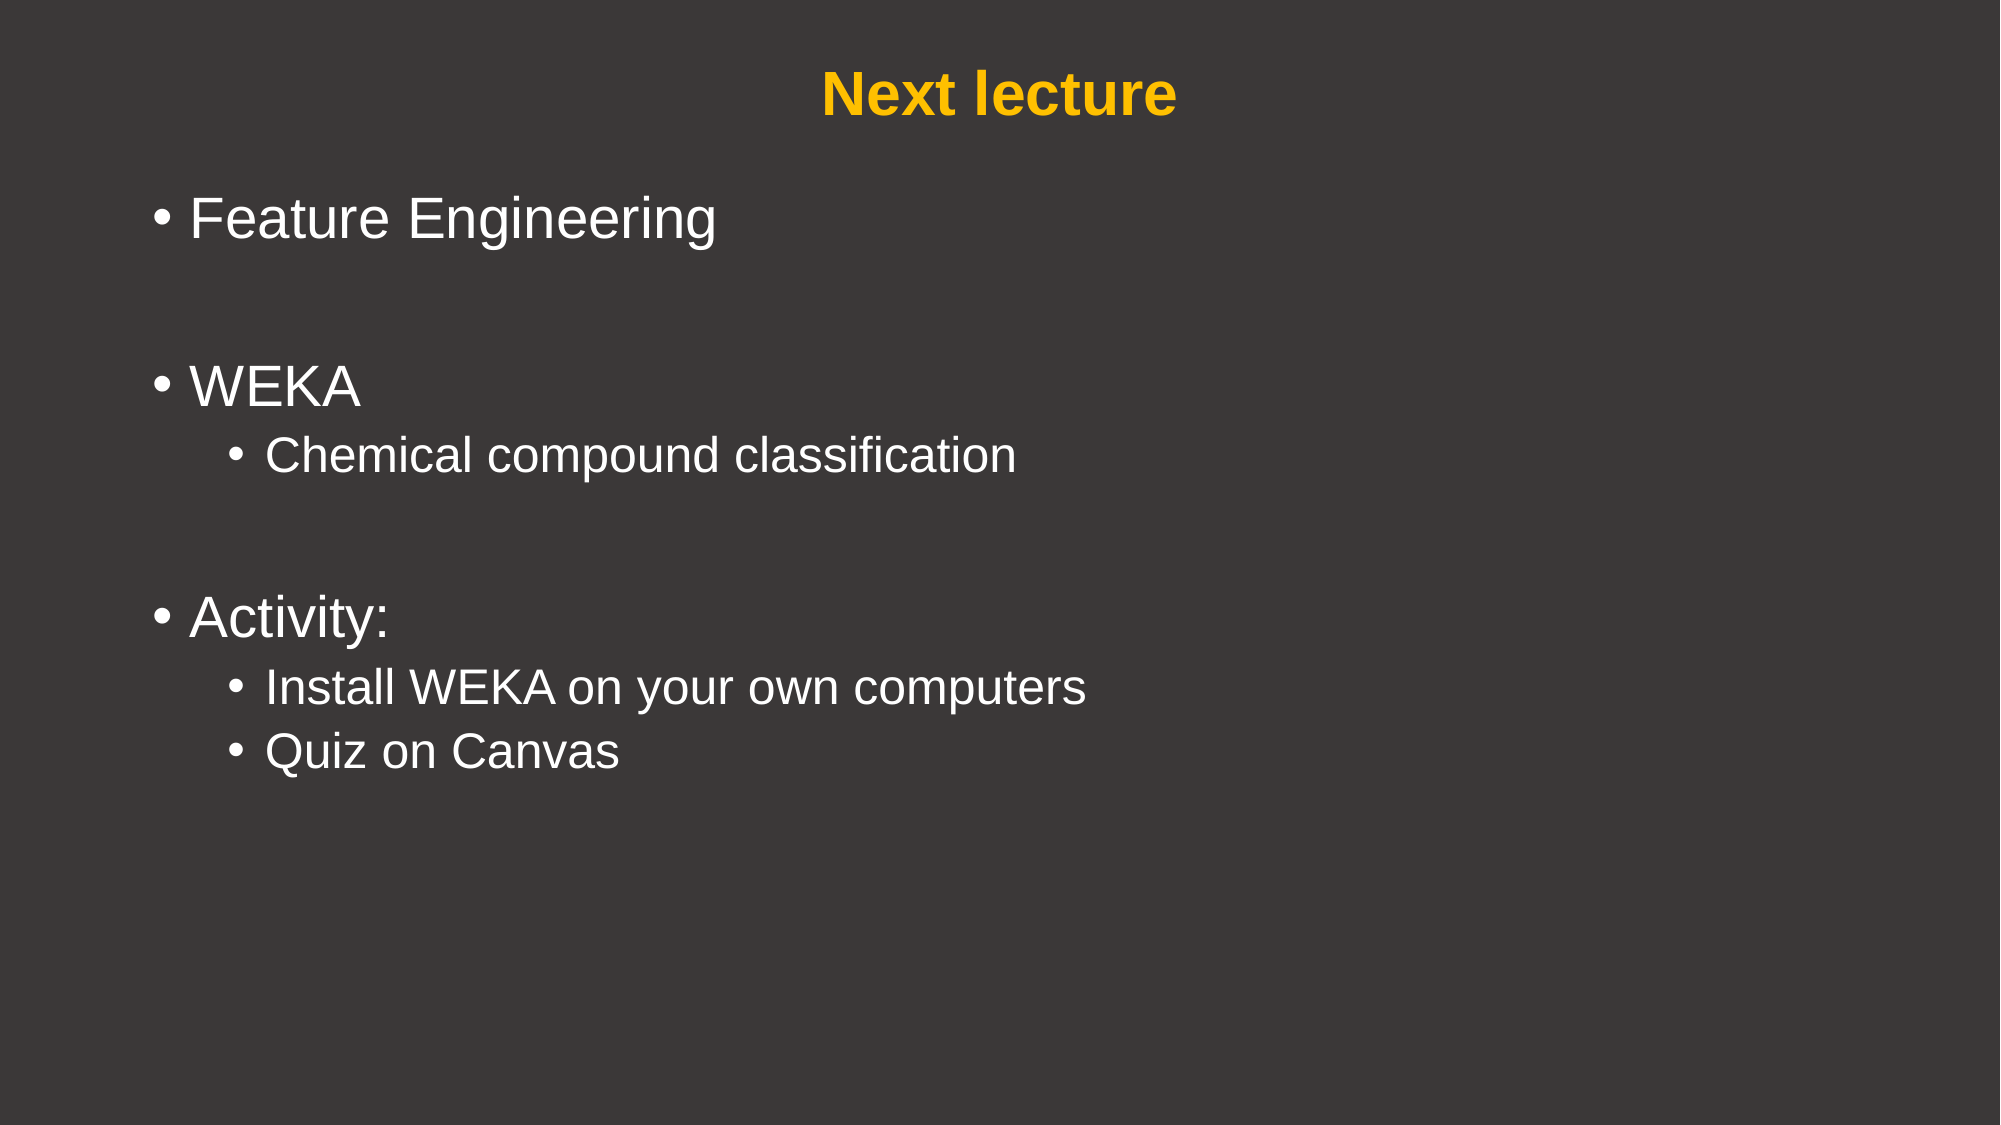

# Next lecture
Feature Engineering

WEKA
Chemical compound classification

Activity:
Install WEKA on your own computers
Quiz on Canvas